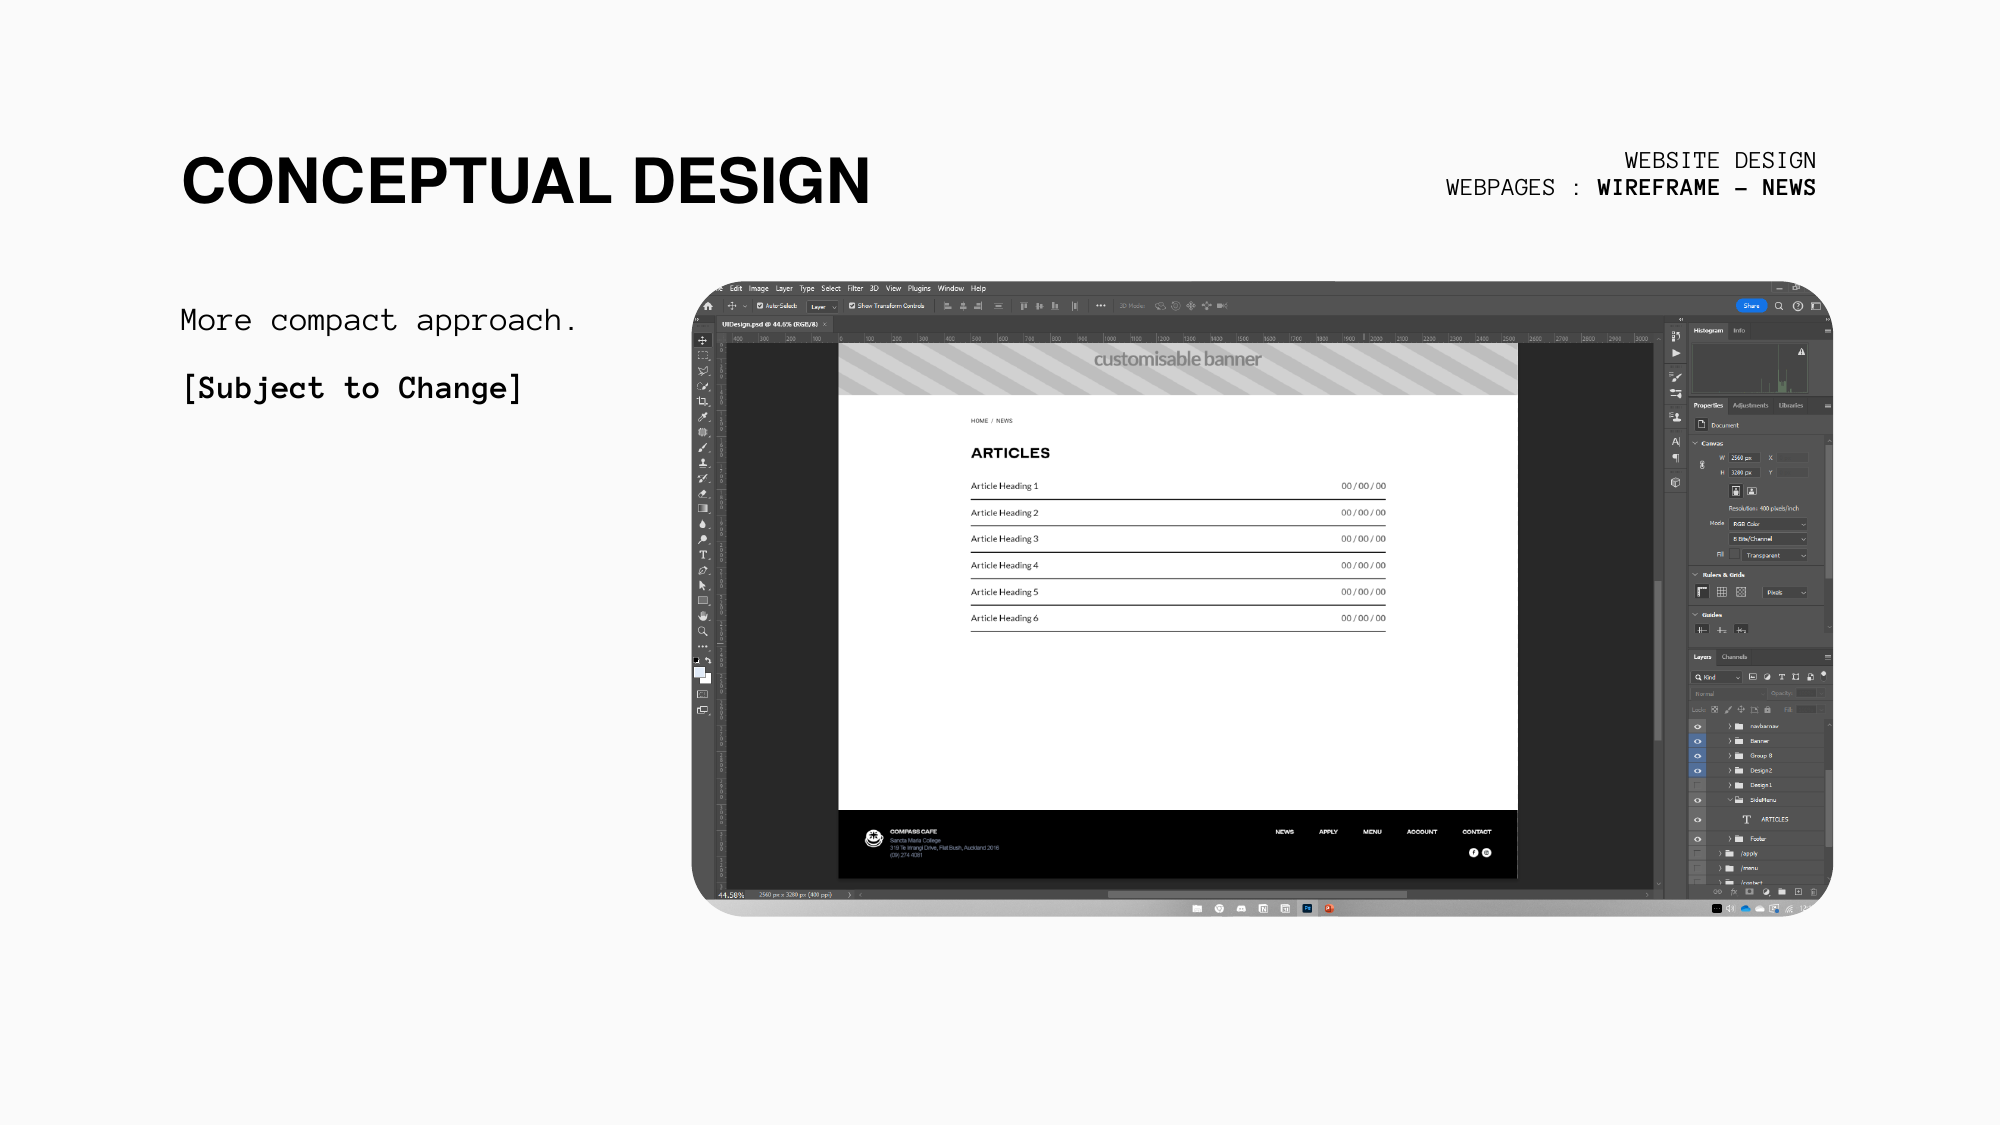

# CONCEPTUAL DESIGN
WEBSITE DESIGN
WEBPAGES : WIREFRAME – NEWS
More compact approach.
[Subject to Change]